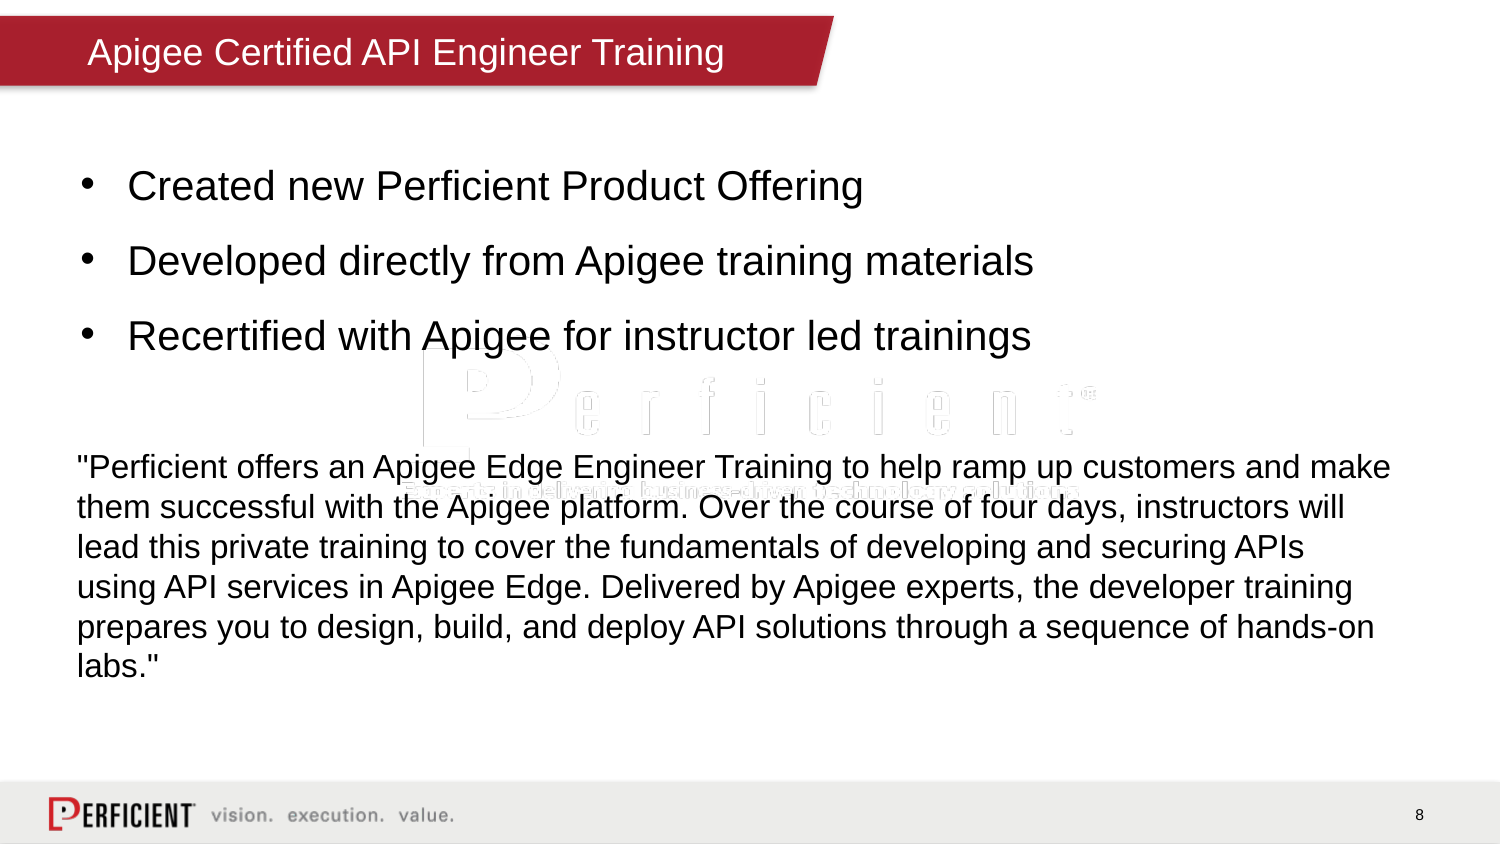

Apigee Certified API Engineer Training
Created new Perficient Product Offering
Developed directly from Apigee training materials
Recertified with Apigee for instructor led trainings
"Perficient offers an Apigee Edge Engineer Training to help ramp up customers and make them successful with the Apigee platform. Over the course of four days, instructors will lead this private training to cover the fundamentals of developing and securing APIs using API services in Apigee Edge. Delivered by Apigee experts, the developer training prepares you to design, build, and deploy API solutions through a sequence of hands-on labs."